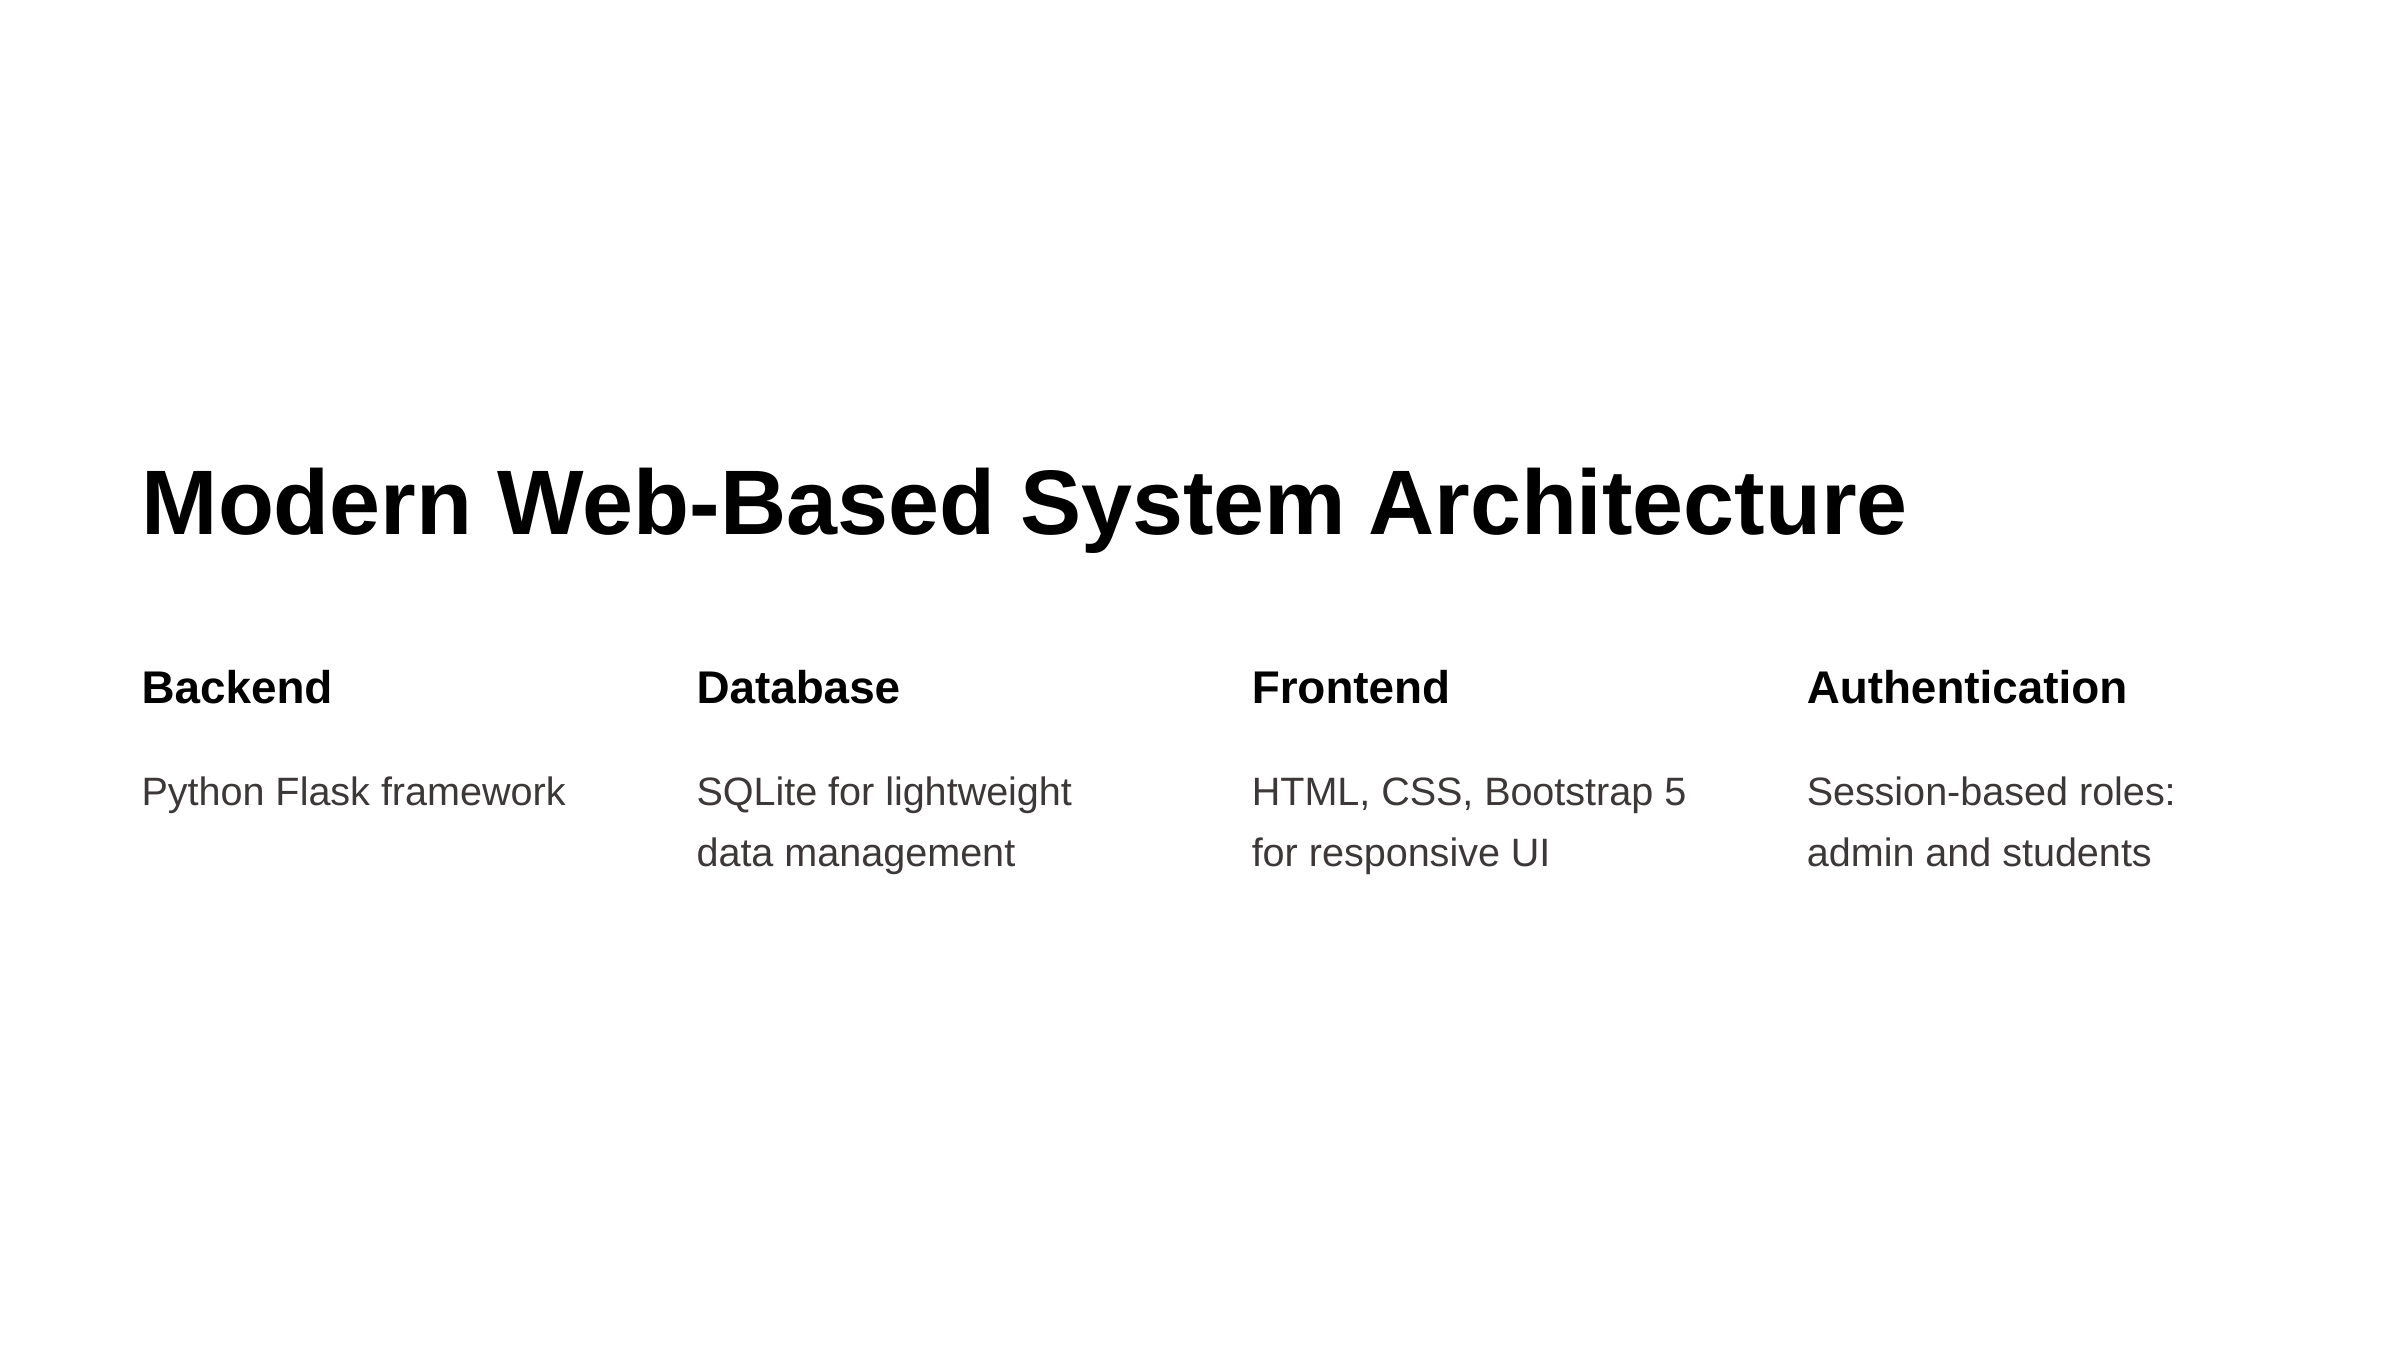

Modern Web-Based System Architecture
Backend
Database
Frontend
Authentication
Python Flask framework
SQLite for lightweight data management
HTML, CSS, Bootstrap 5 for responsive UI
Session-based roles: admin and students